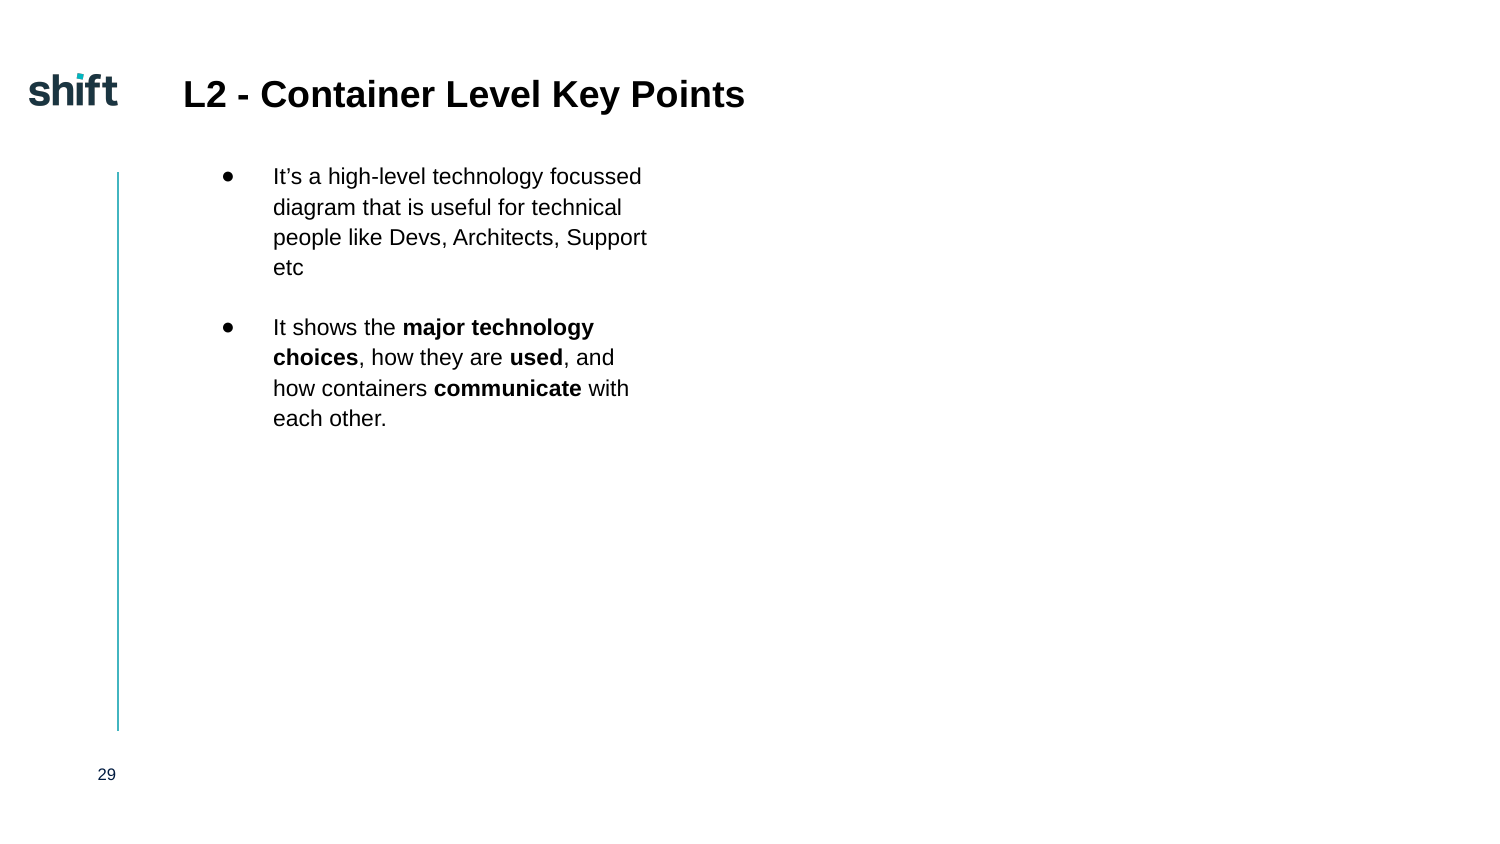

# L2 - Container Level Key Points
It’s a high-level technology focussed diagram that is useful for technical people like Devs, Architects, Support etc

It shows the major technology choices, how they are used, and how containers communicate with each other.